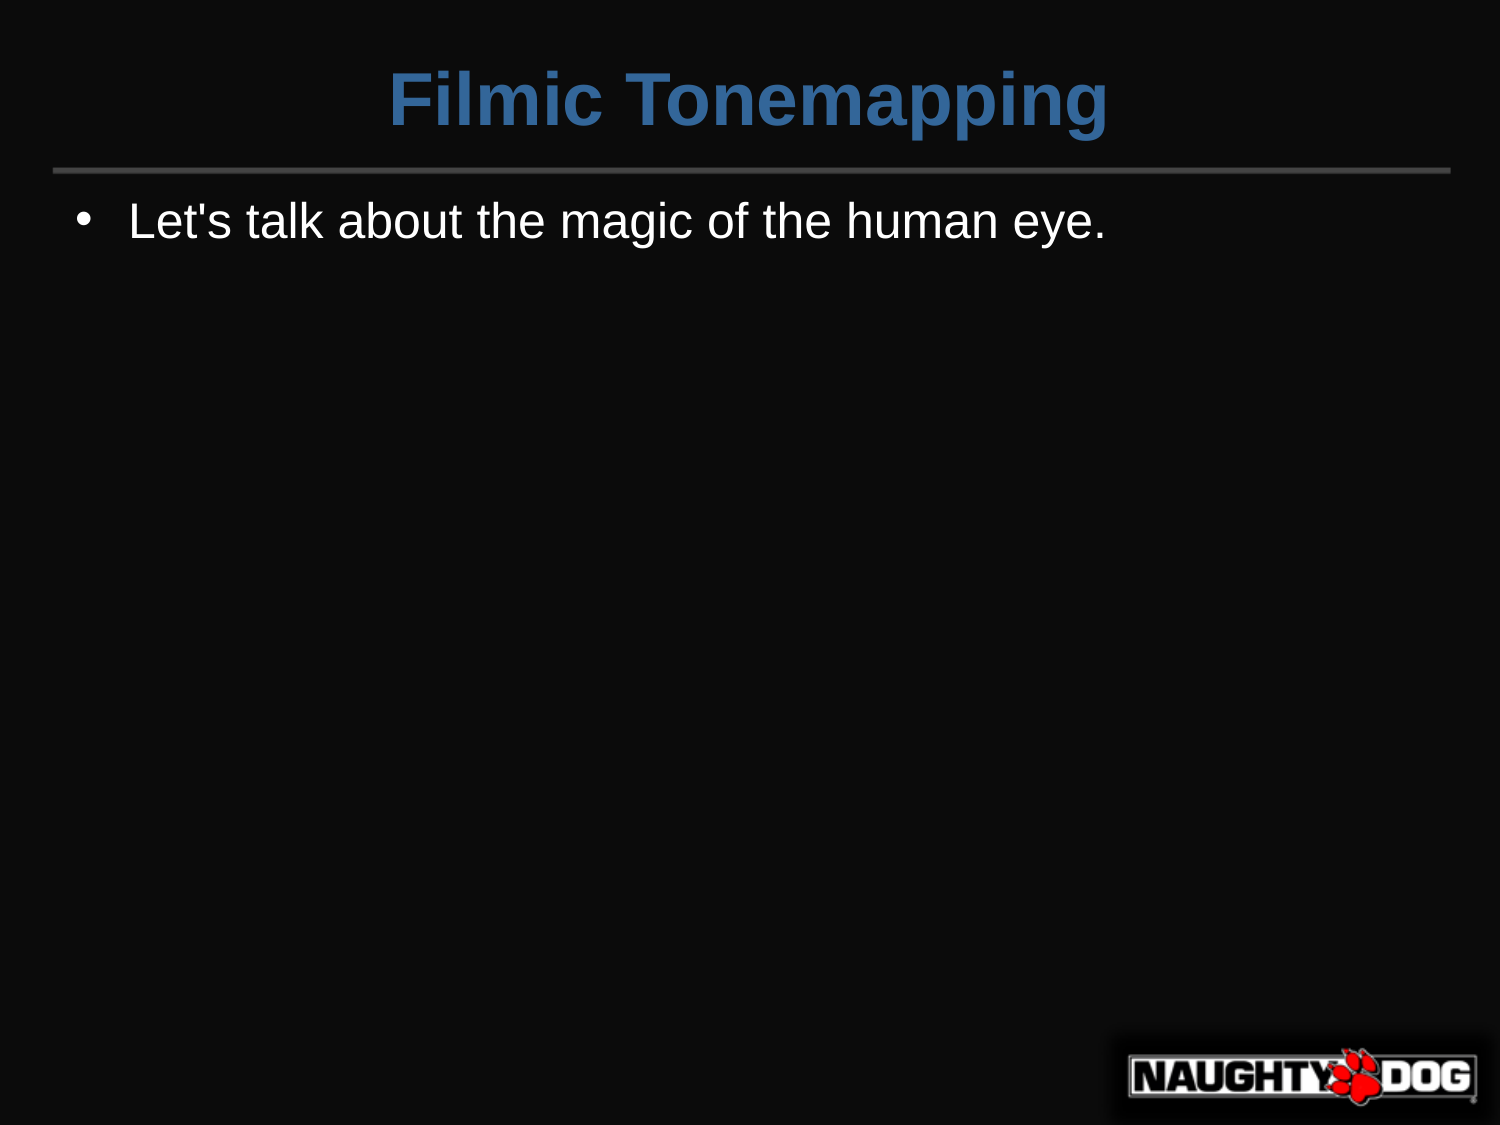

Filmic Tonemapping
Let's talk about the magic of the human eye.